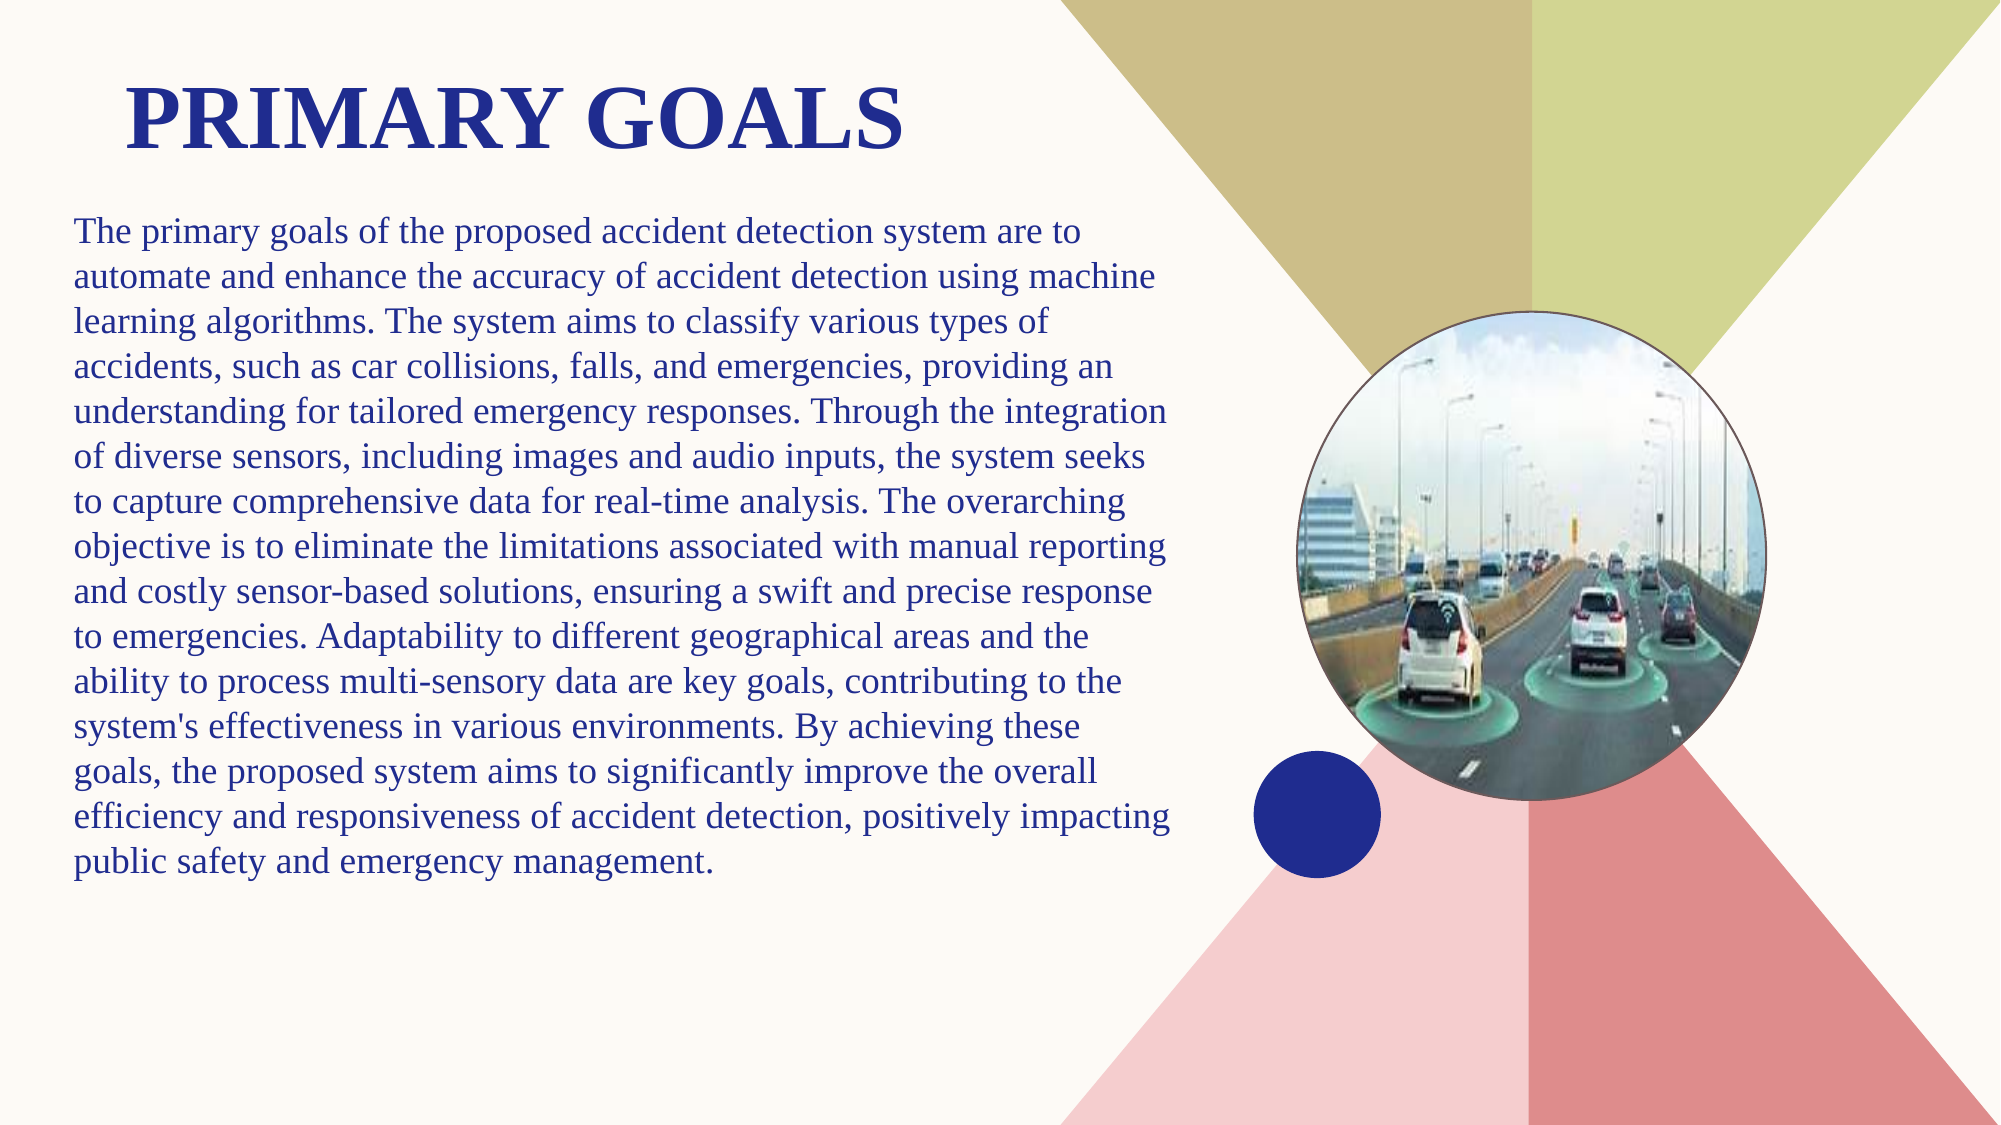

# PRIMARY GOALS
The primary goals of the proposed accident detection system are to automate and enhance the accuracy of accident detection using machine learning algorithms. The system aims to classify various types of accidents, such as car collisions, falls, and emergencies, providing an understanding for tailored emergency responses. Through the integration of diverse sensors, including images and audio inputs, the system seeks to capture comprehensive data for real-time analysis. The overarching objective is to eliminate the limitations associated with manual reporting and costly sensor-based solutions, ensuring a swift and precise response to emergencies. Adaptability to different geographical areas and the ability to process multi-sensory data are key goals, contributing to the system's effectiveness in various environments. By achieving these goals, the proposed system aims to significantly improve the overall efficiency and responsiveness of accident detection, positively impacting public safety and emergency management.